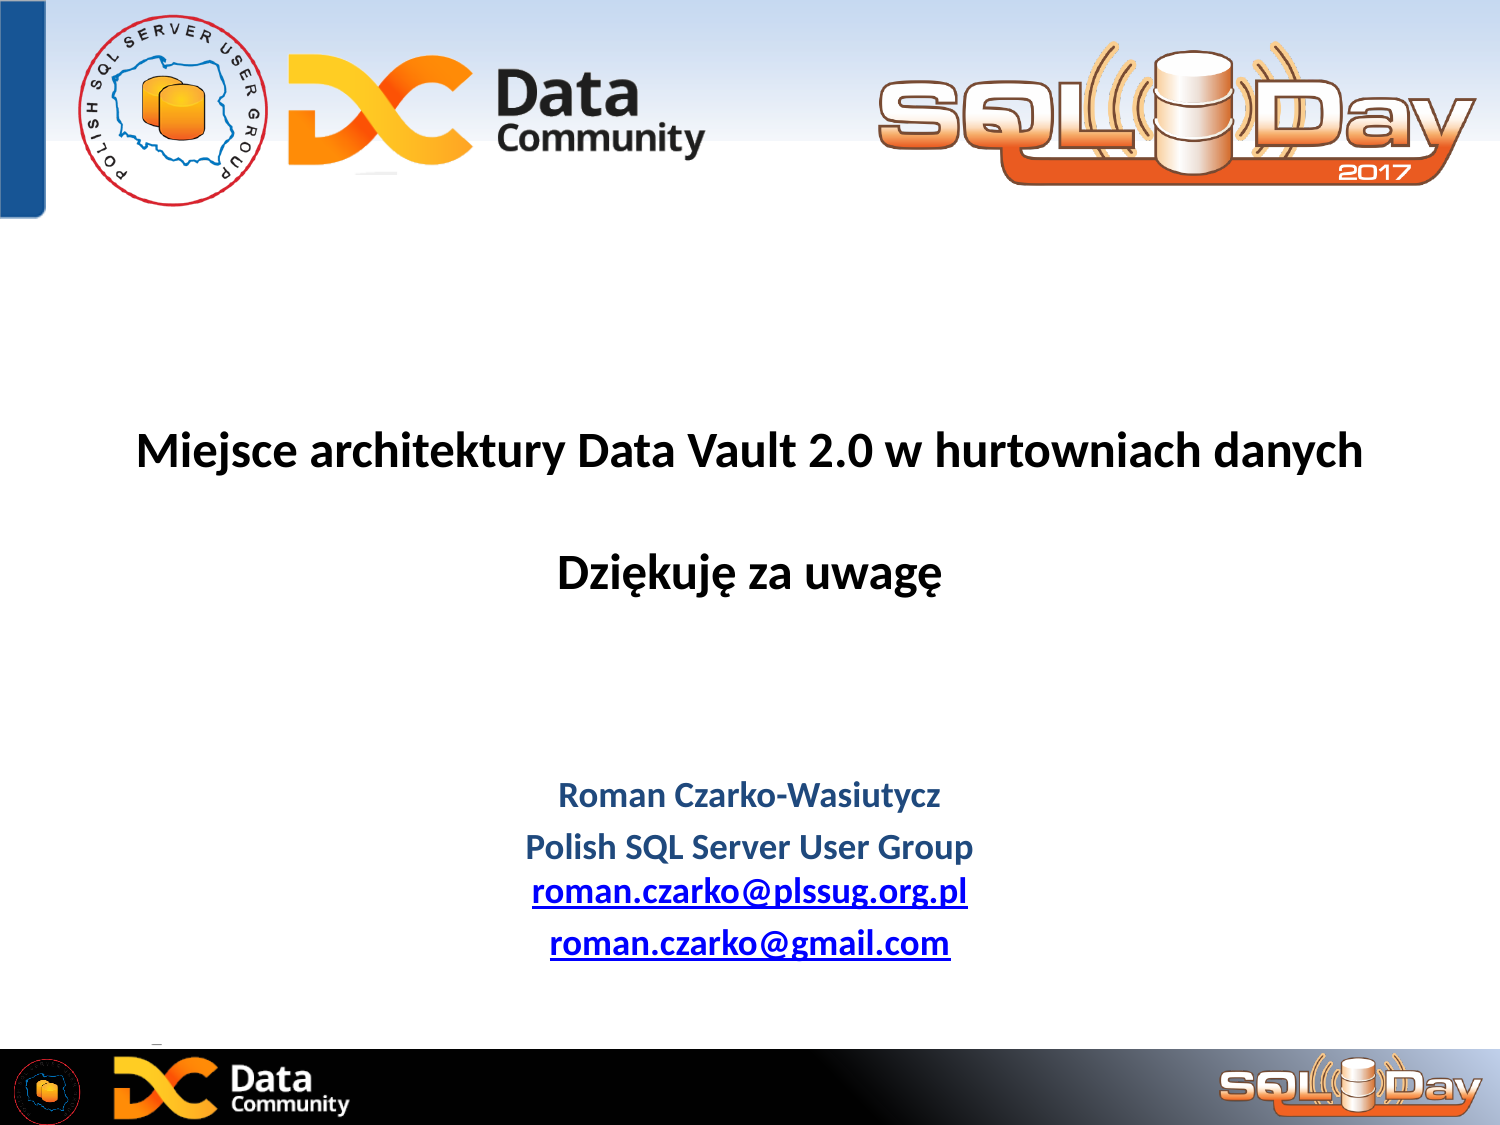

# Miejsce architektury Data Vault 2.0 w hurtowniach danych Dziękuję za uwagę
Roman Czarko-Wasiutycz
Polish SQL Server User Group
roman.czarko@plssug.org.pl
roman.czarko@gmail.com